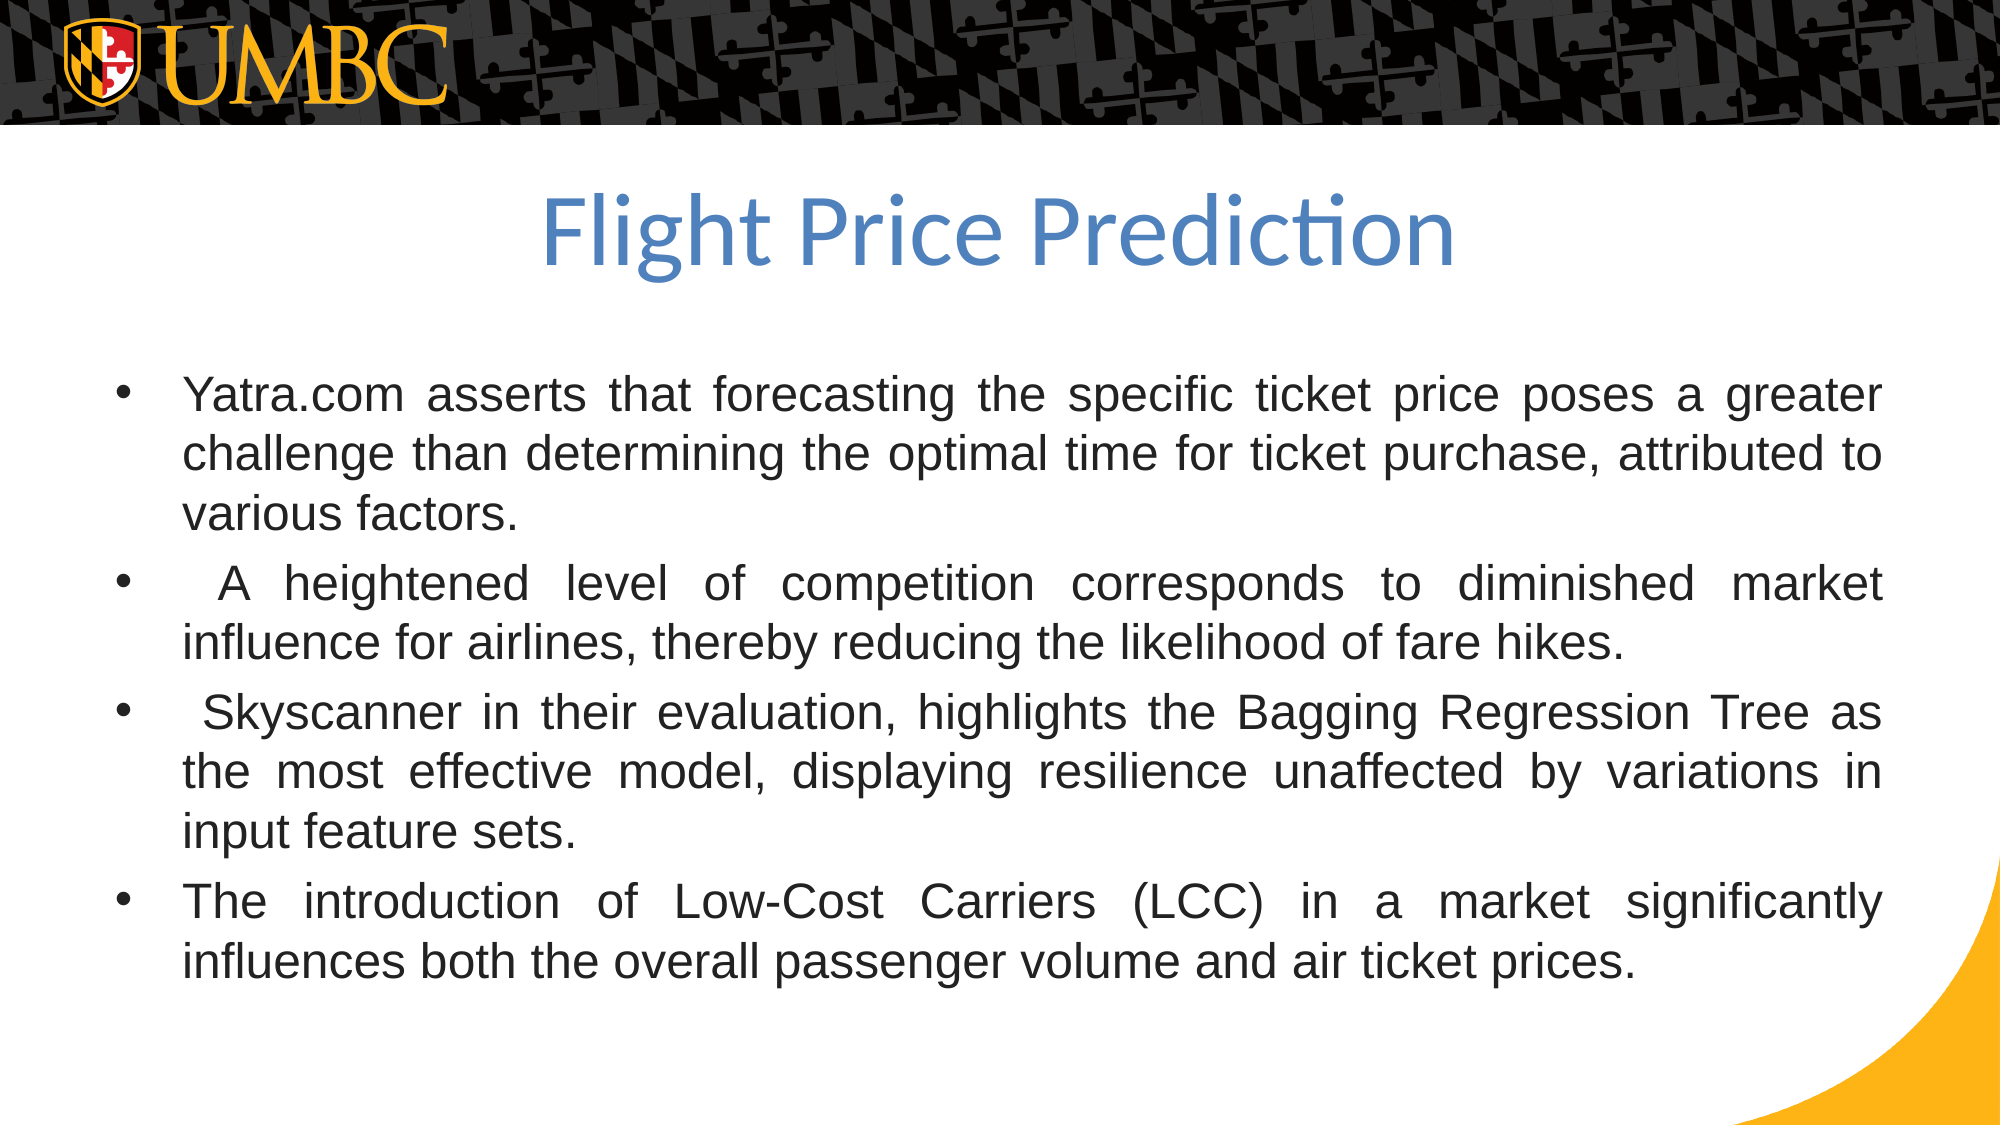

# Flight Price Prediction
Yatra.com asserts that forecasting the specific ticket price poses a greater challenge than determining the optimal time for ticket purchase, attributed to various factors.
 A heightened level of competition corresponds to diminished market influence for airlines, thereby reducing the likelihood of fare hikes.
 Skyscanner in their evaluation, highlights the Bagging Regression Tree as the most effective model, displaying resilience unaffected by variations in input feature sets.
The introduction of Low-Cost Carriers (LCC) in a market significantly influences both the overall passenger volume and air ticket prices.